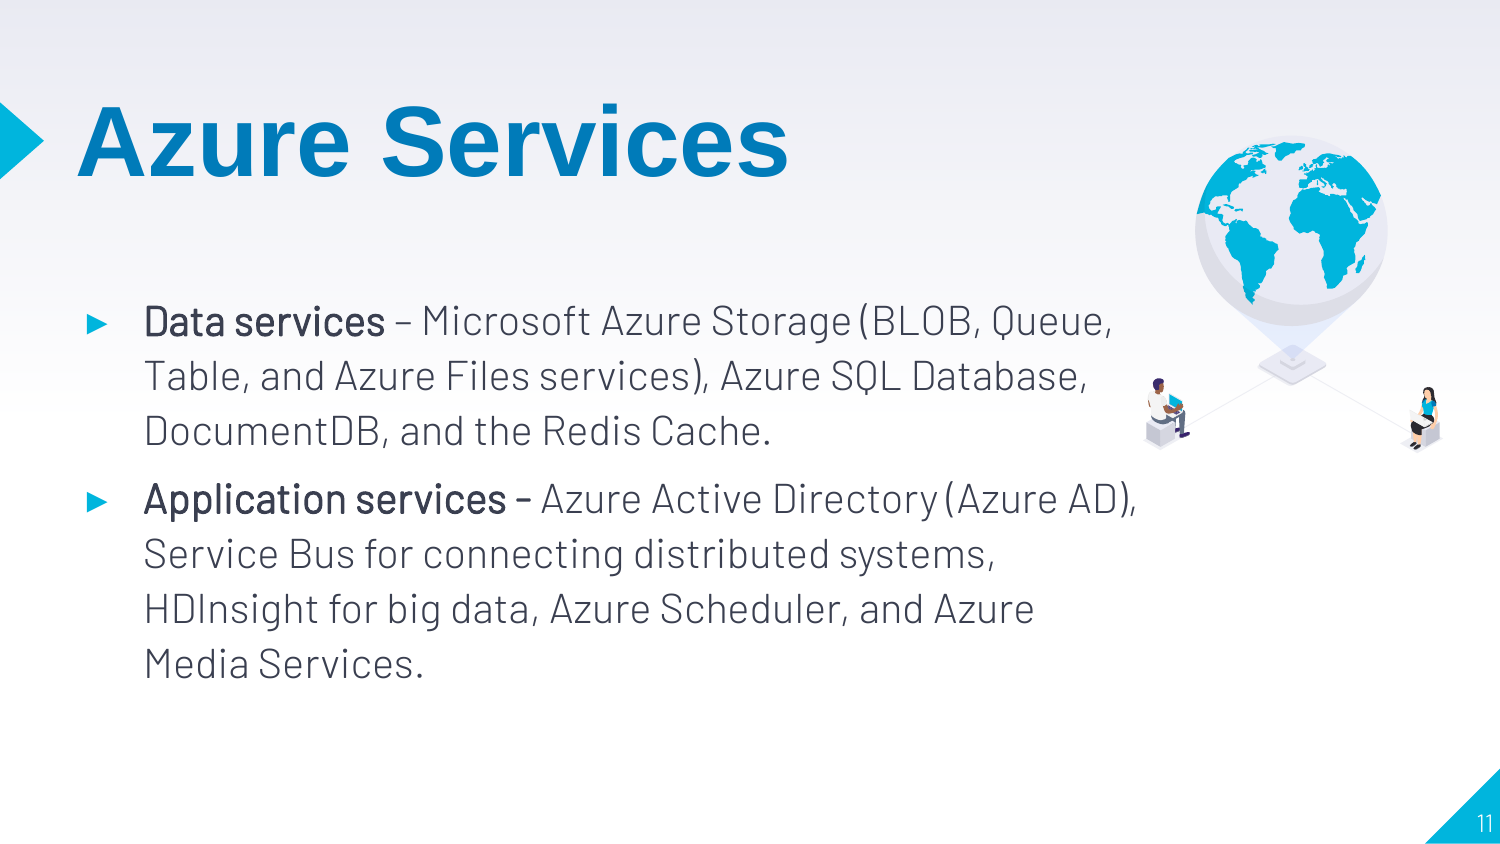

# Azure Services

Data services – Microsoft Azure Storage (BLOB, Queue, Table, and Azure Files services), Azure SQL Database, DocumentDB, and the Redis Cache.
Application services - Azure Active Directory (Azure AD), Service Bus for connecting distributed systems, HDInsight for big data, Azure Scheduler, and Azure Media Services.
11